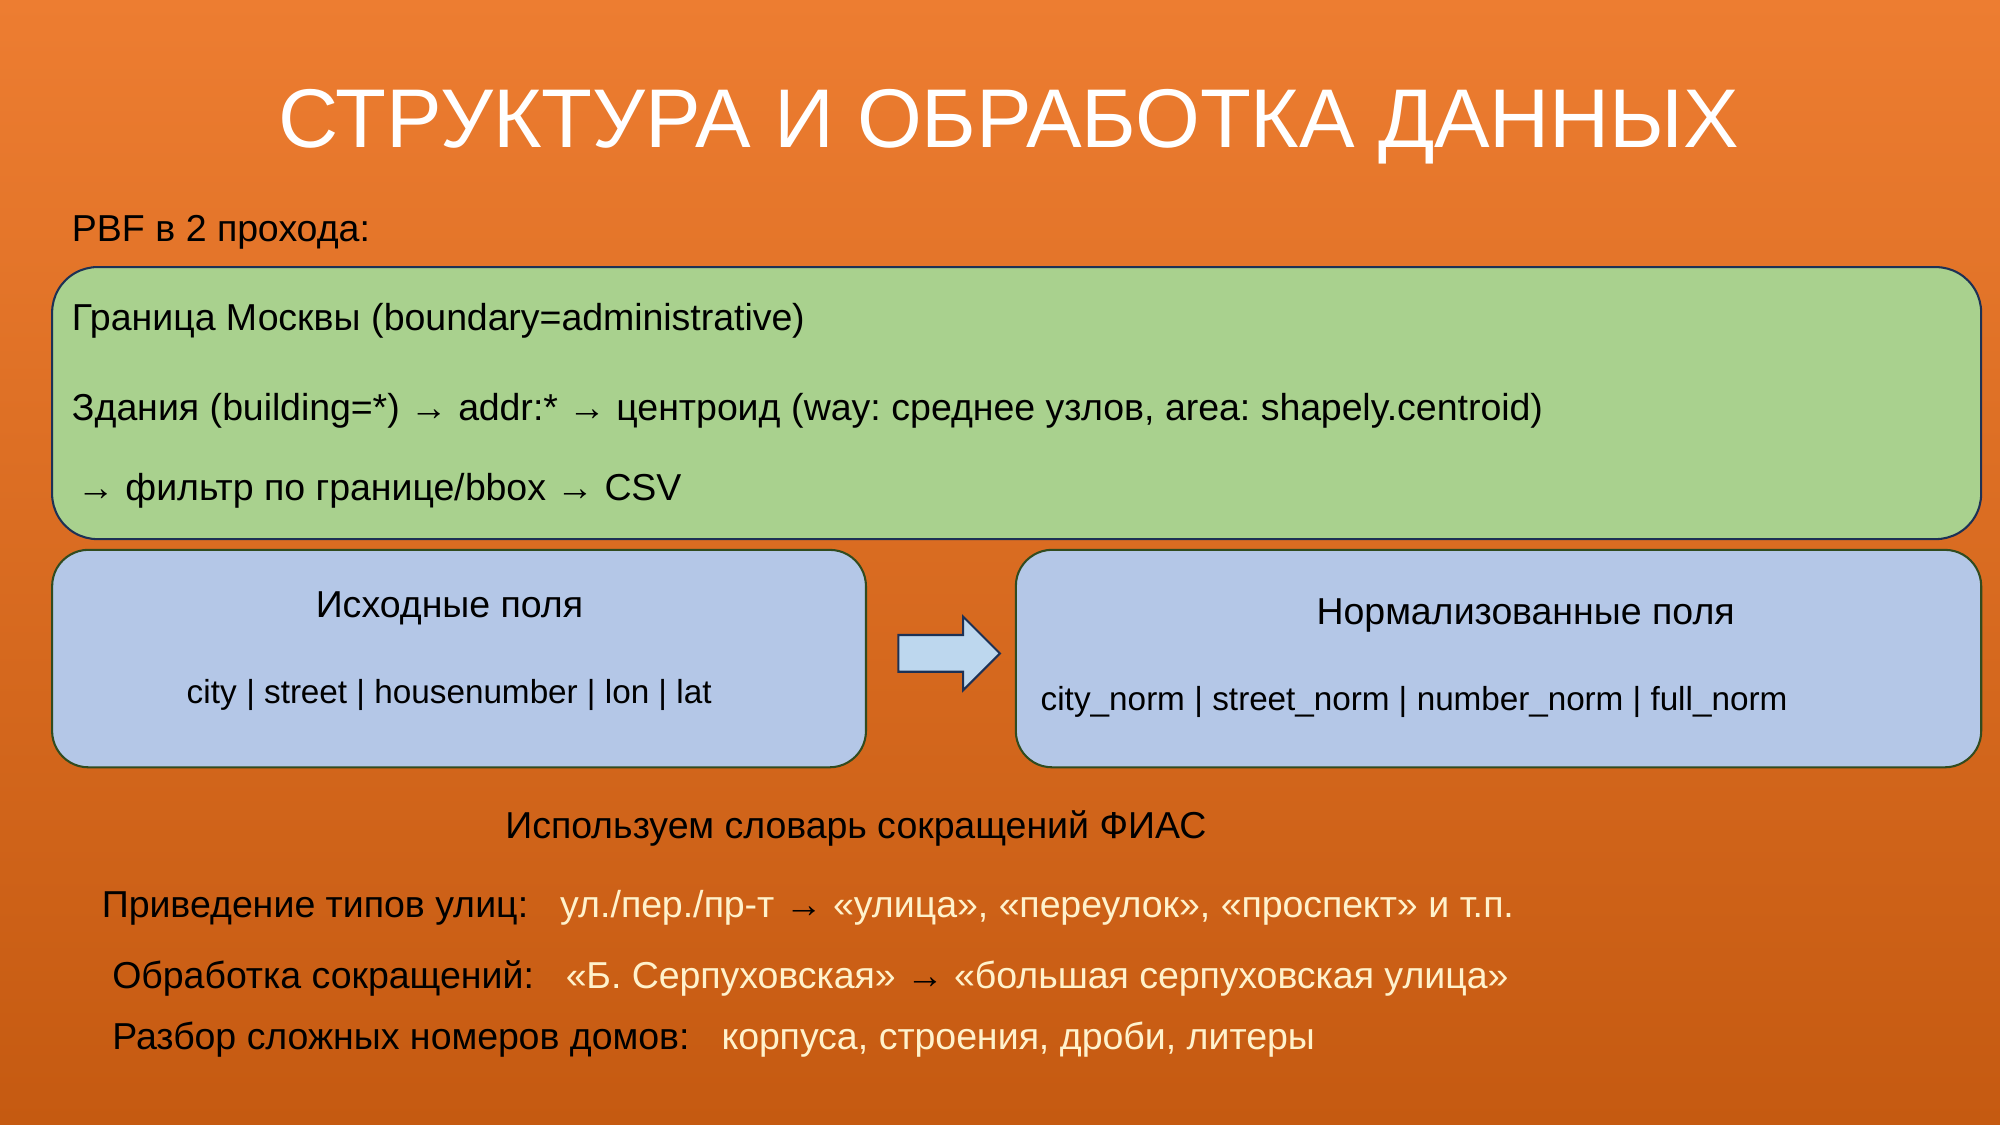

# СТРУКТУРА И ОБРАБОТКА ДАННЫХ
PBF в 2 прохода:

Граница Москвы (boundary=administrative)

Здания (building=*) → addr:* → центроид (way: среднее узлов, area: shapely.centroid)
 → фильтр по границе/bbox → CSV

Исходные поля

city | street | housenumber | lon | lat
Нормализованные поля

city_norm | street_norm | number_norm | full_norm

Используем словарь сокращений ФИАС
Приведение типов улиц:   ул./пер./пр-т → «улица», «переулок», «проспект» и т.п.
Обработка сокращений:   «Б. Серпуховская» → «большая серпуховская улица»
Разбор сложных номеров домов:   корпуса, строения, дроби, литеры